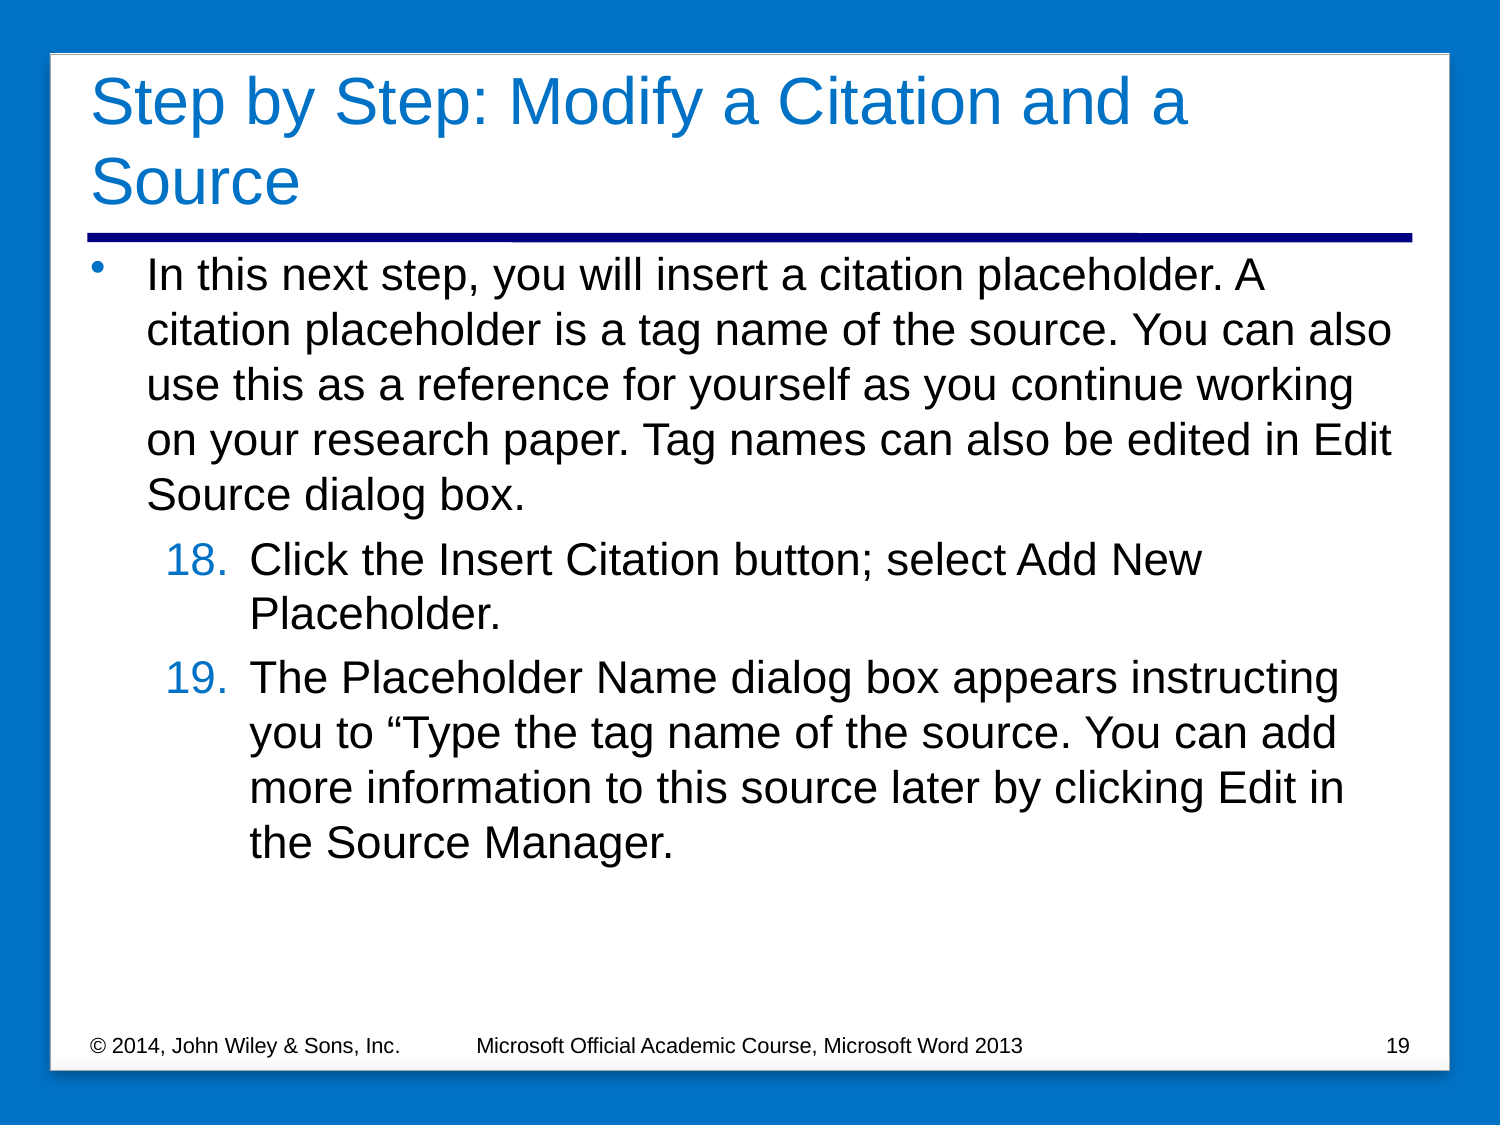

# Step by Step: Modify a Citation and a Source
In this next step, you will insert a citation placeholder. A citation placeholder is a tag name of the source. You can also use this as a reference for yourself as you continue working on your research paper. Tag names can also be edited in Edit Source dialog box.
Click the Insert Citation button; select Add New Placeholder.
The Placeholder Name dialog box appears instructing you to “Type the tag name of the source. You can add more information to this source later by clicking Edit in the Source Manager.

© 2014, John Wiley & Sons, Inc.
Microsoft Official Academic Course, Microsoft Word 2013
19